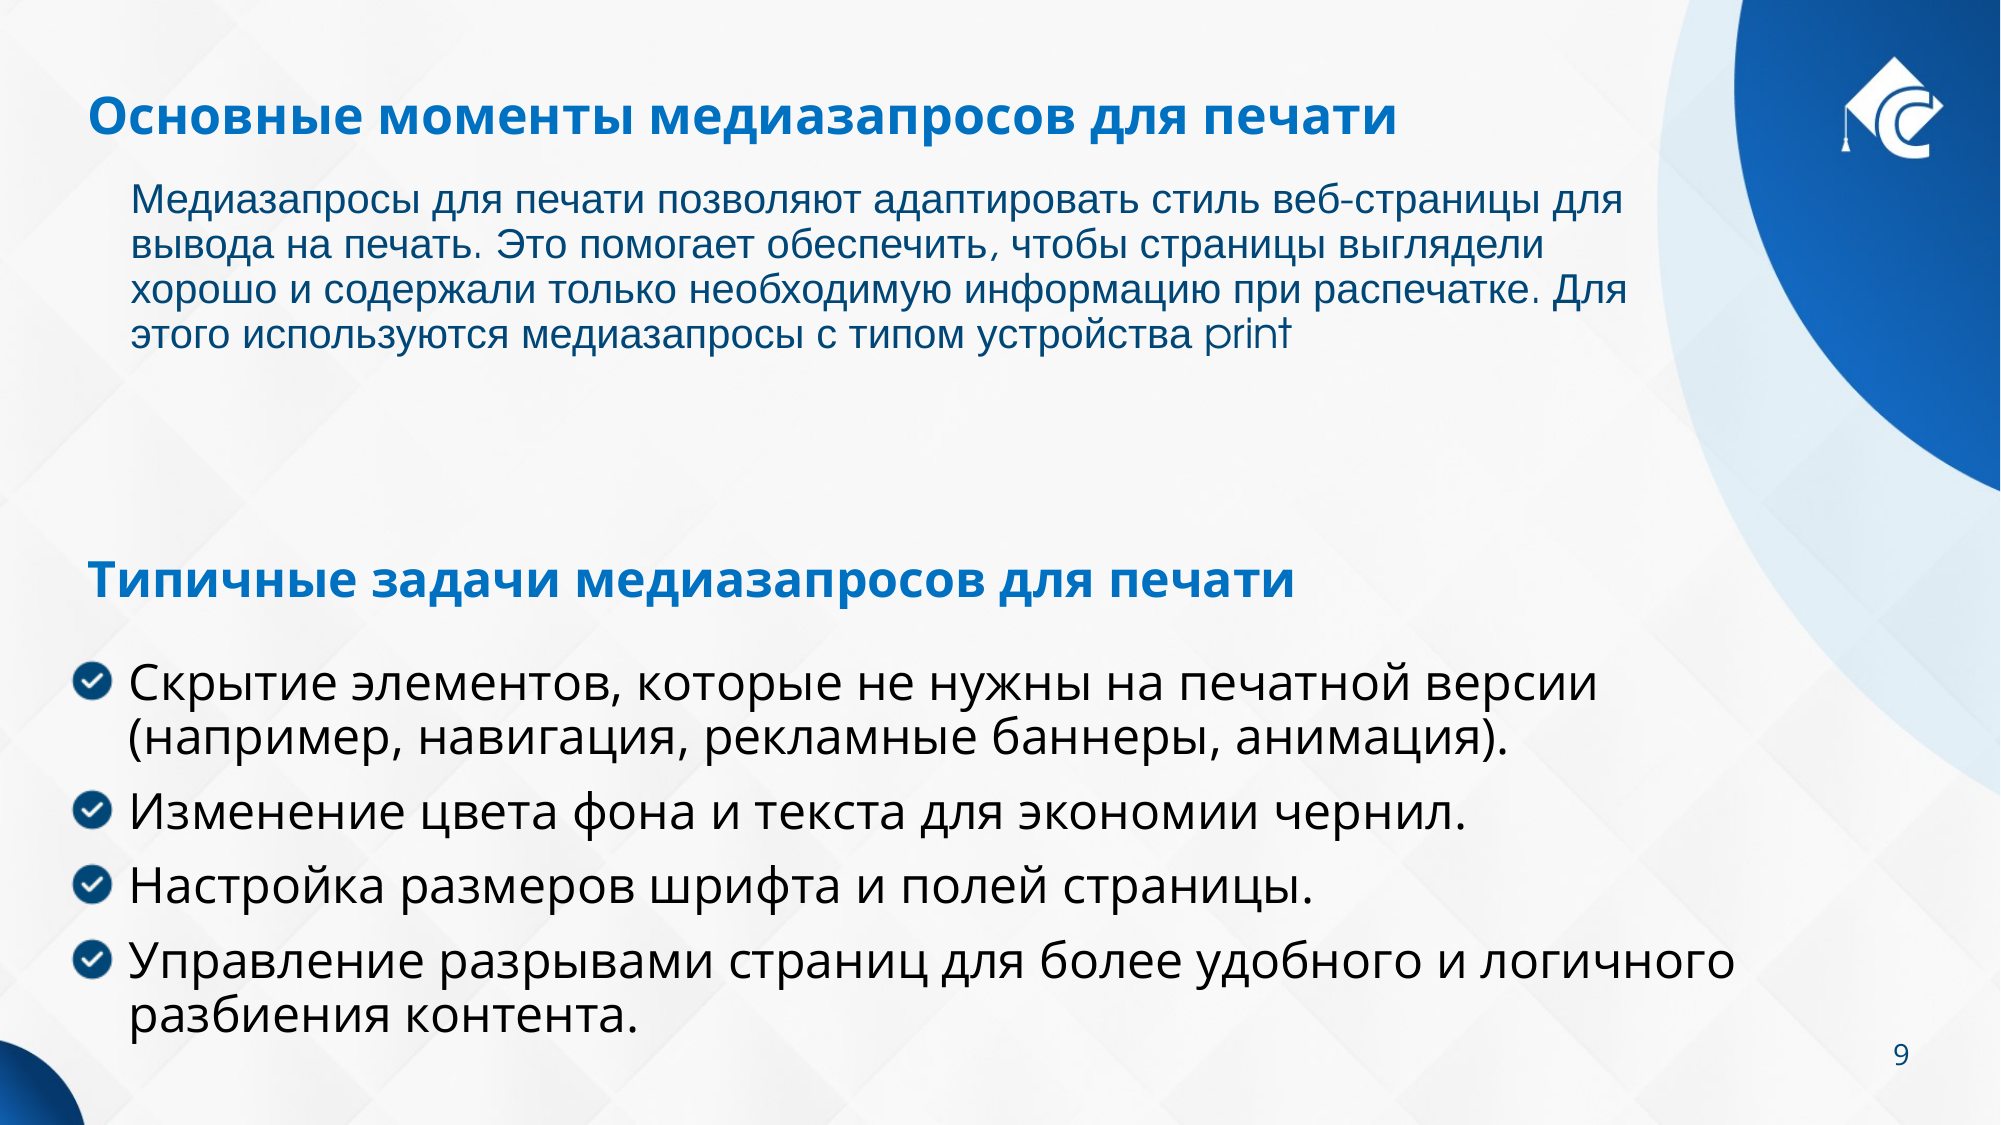

# Основные моменты медиазапросов для печати
Медиазапросы для печати позволяют адаптировать стиль веб-страницы для вывода на печать. Это помогает обеспечить, чтобы страницы выглядели хорошо и содержали только необходимую информацию при распечатке. Для этого используются медиазапросы с типом устройства print
Типичные задачи медиазапросов для печати

Скрытие элементов, которые не нужны на печатной версии (например, навигация, рекламные баннеры, анимация).
Изменение цвета фона и текста для экономии чернил.
Настройка размеров шрифта и полей страницы.
Управление разрывами страниц для более удобного и логичного разбиения контента.
9